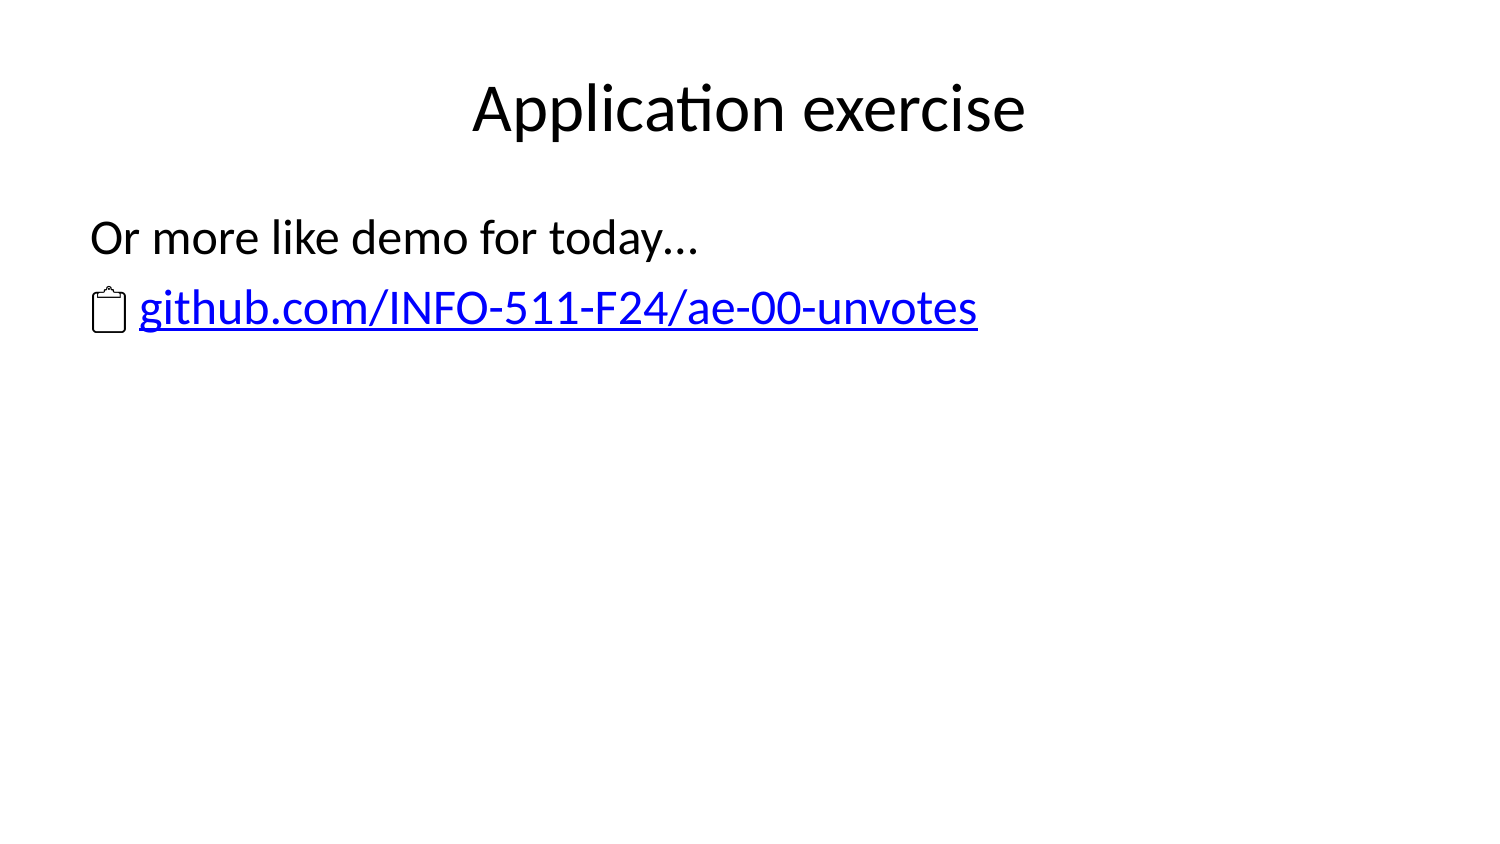

# Application exercise
Or more like demo for today…
📋 github.com/INFO-511-F24/ae-00-unvotes